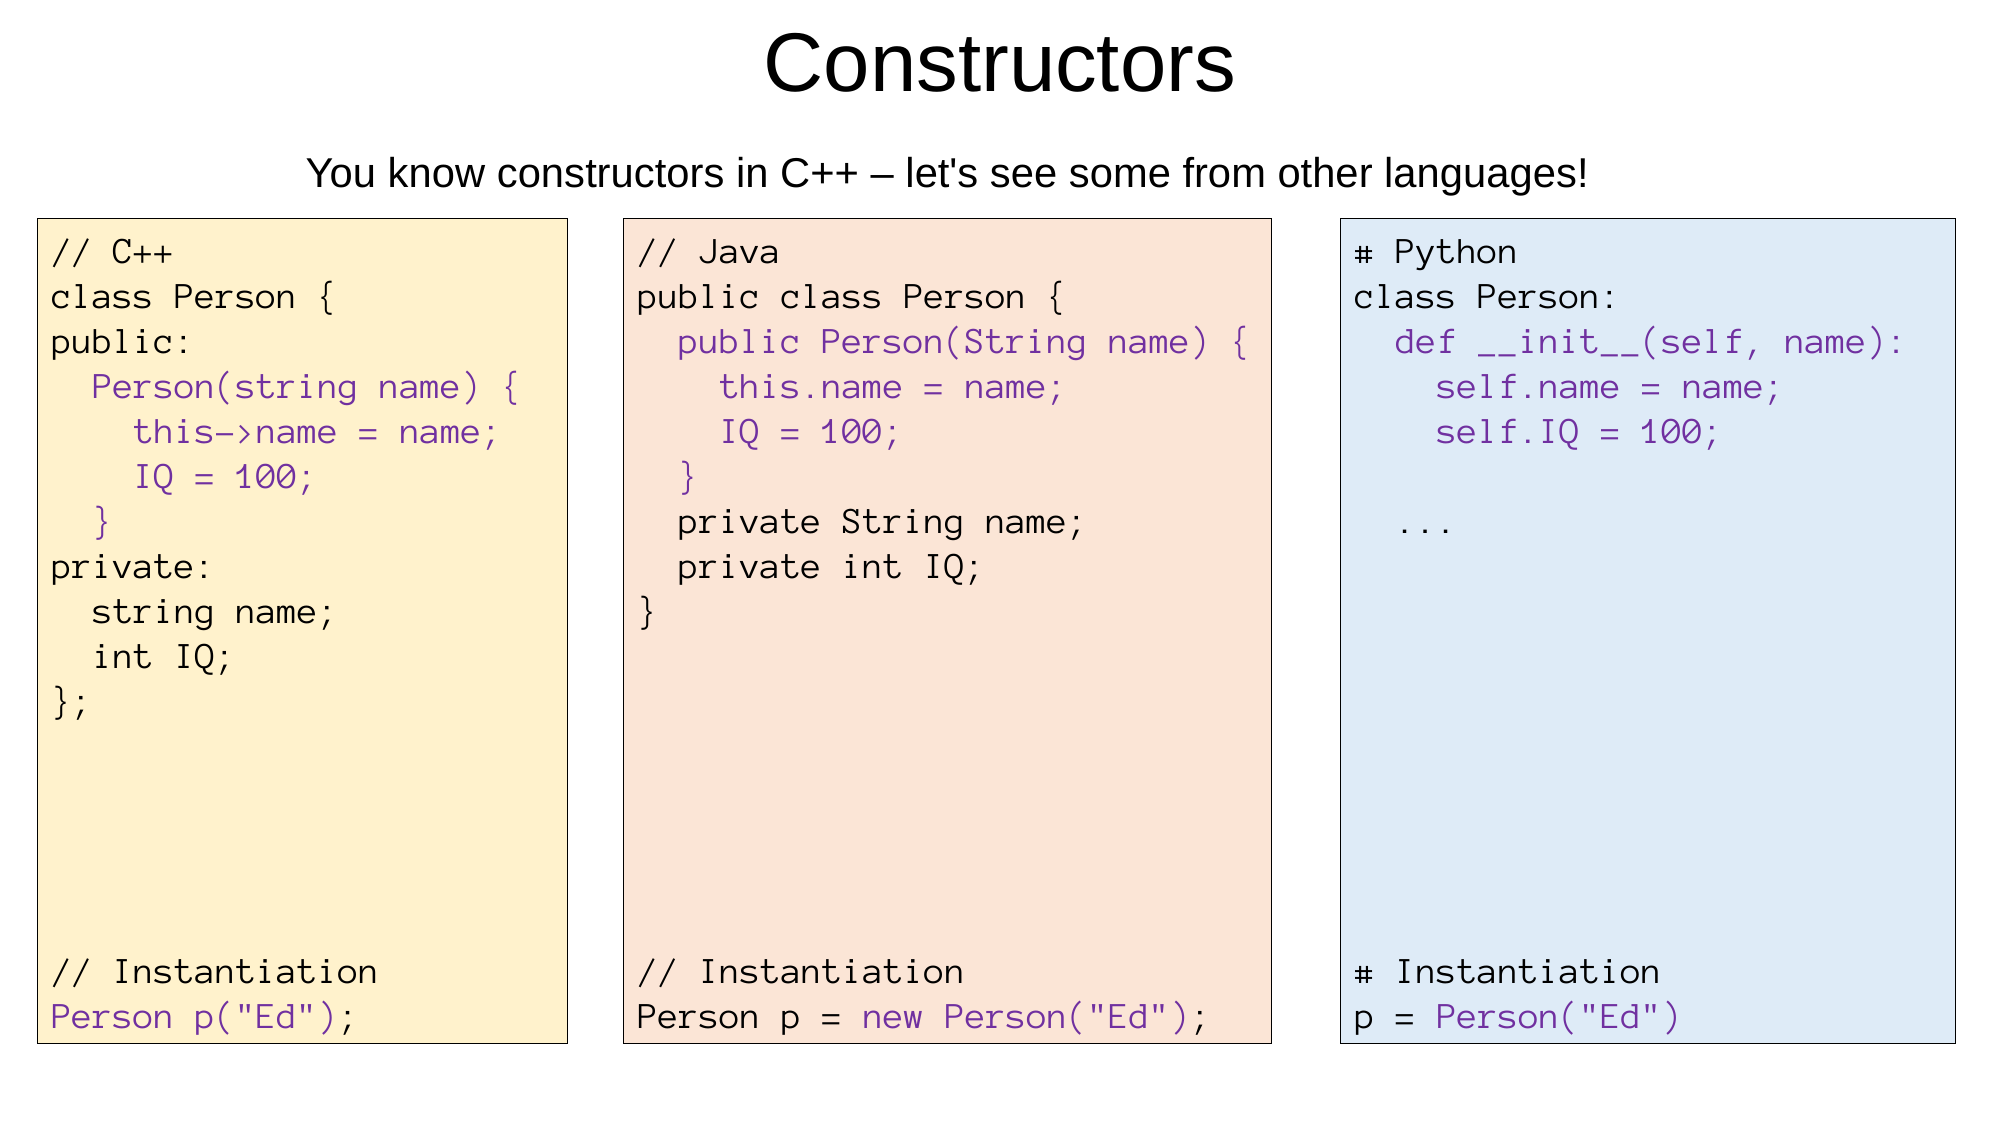

Constructors
You know constructors in C++ – let's see some from other languages!
// C++
class Person {
public:
  Person(string name) {
    this->name = name;
    IQ = 100;
  }
private:
  string name;
  int IQ;
};

// Instantiation
Person p("Ed");
// Java
public class Person {
  public Person(String name) {
    this.name = name;
    IQ = 100;
  }
  private String name;
  private int IQ;
}

// Instantiation
Person p = new Person("Ed");
# Python
class Person:
  def __init__(self, name):
    self.name = name;
    self.IQ = 100;

  ...

# Instantiation
p = Person("Ed")